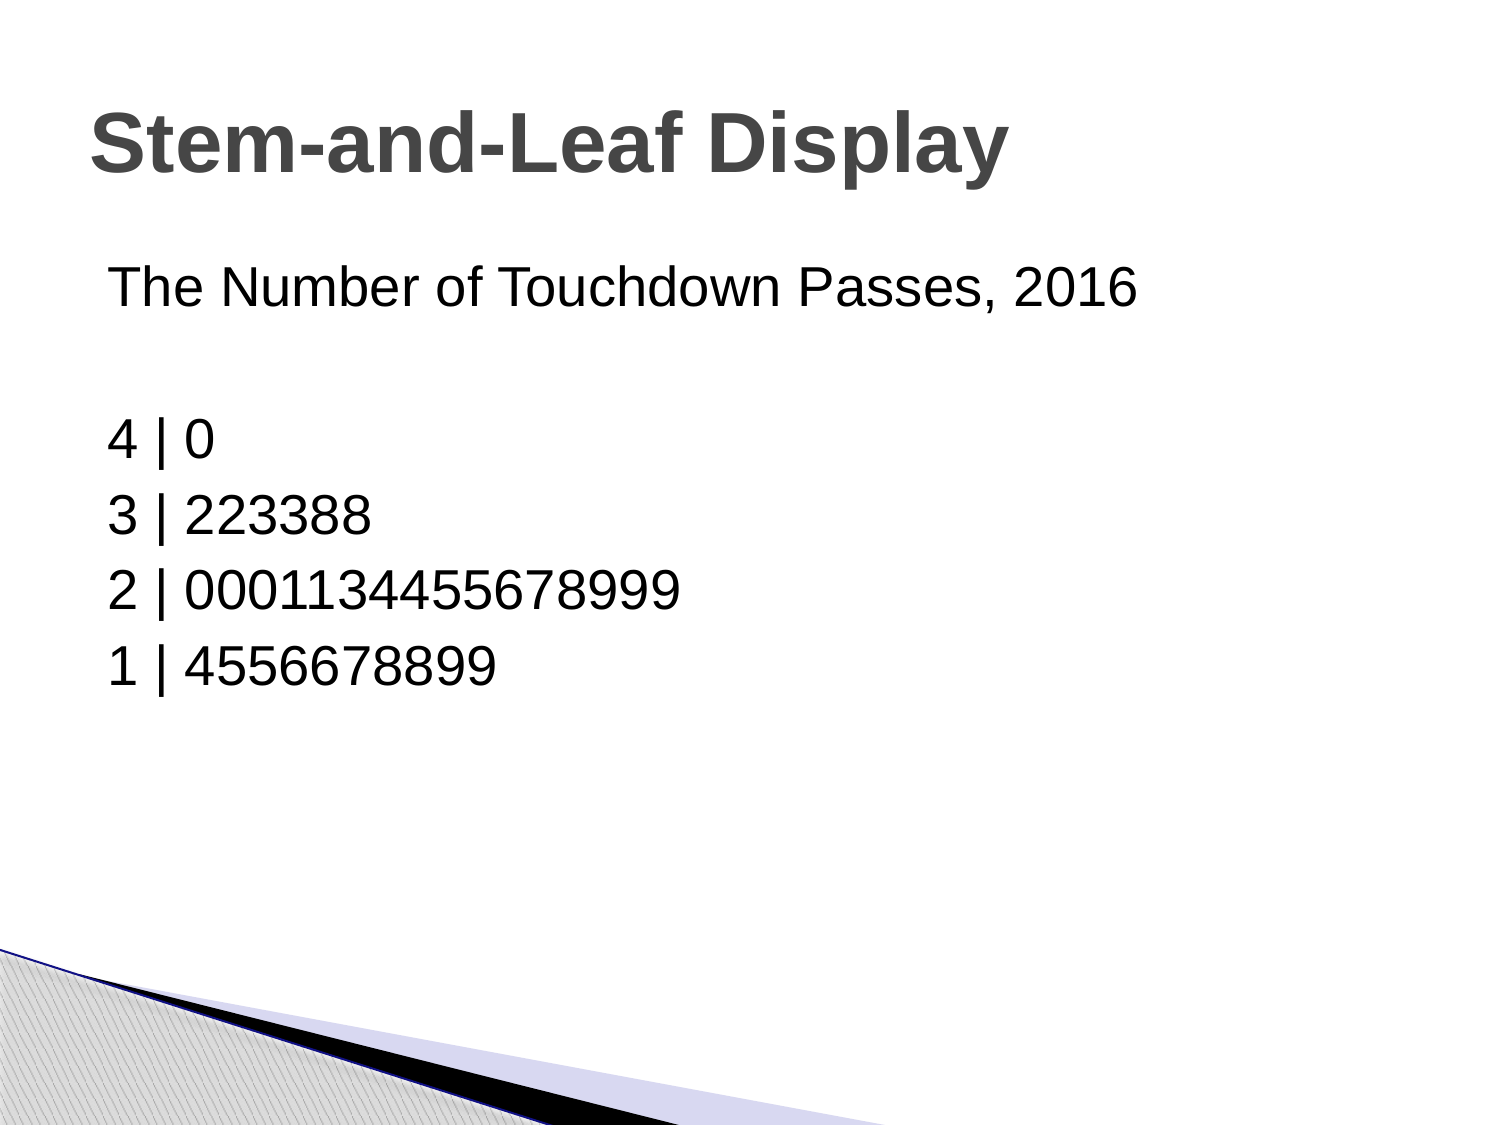

# Stem-and-Leaf Display
The Number of Touchdown Passes, 2016

4 | 0
3 | 223388
2 | 0001134455678999
1 | 4556678899